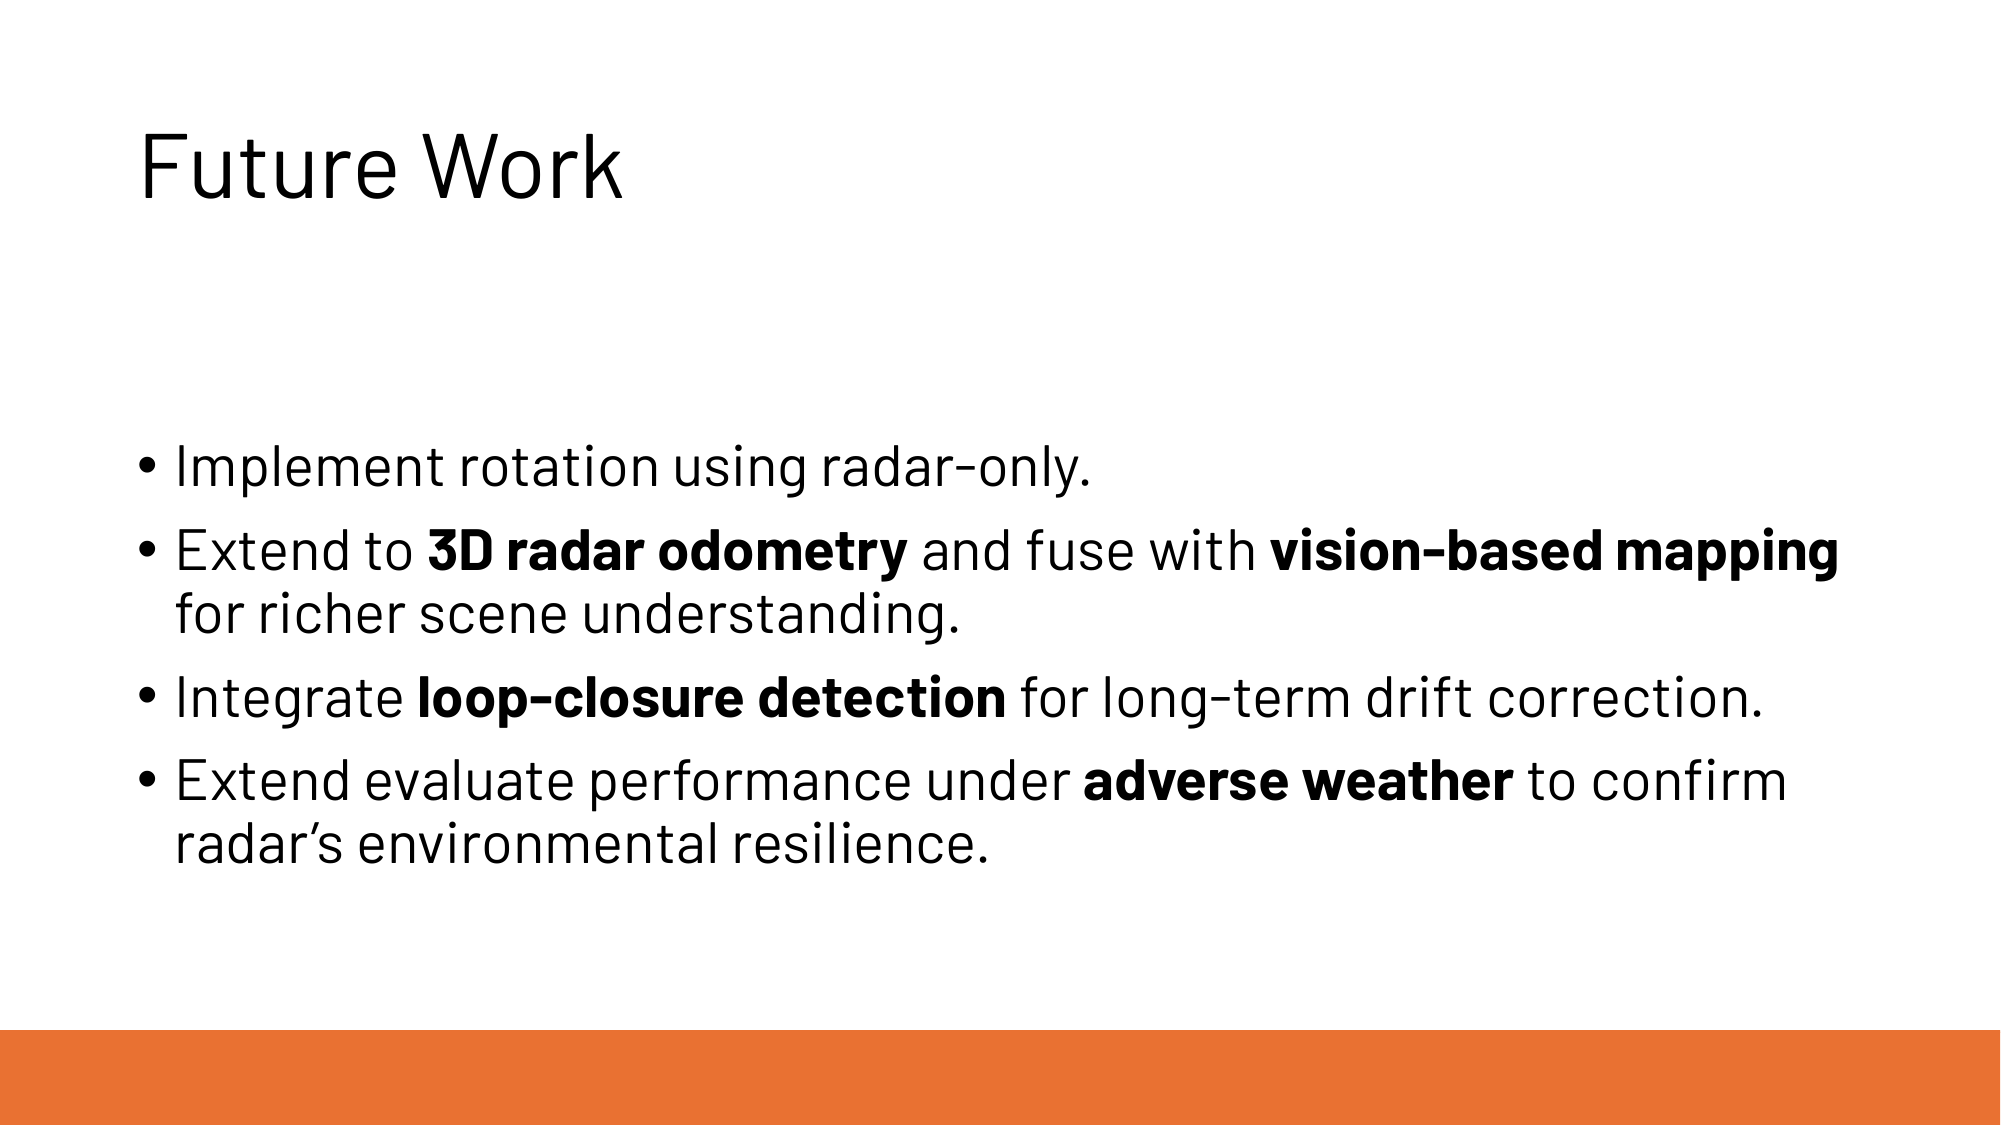

# Future Work
Implement rotation using radar-only.
Extend to 3D radar odometry and fuse with vision-based mapping for richer scene understanding.
Integrate loop-closure detection for long-term drift correction.
Extend evaluate performance under adverse weather to confirm radar’s environmental resilience.